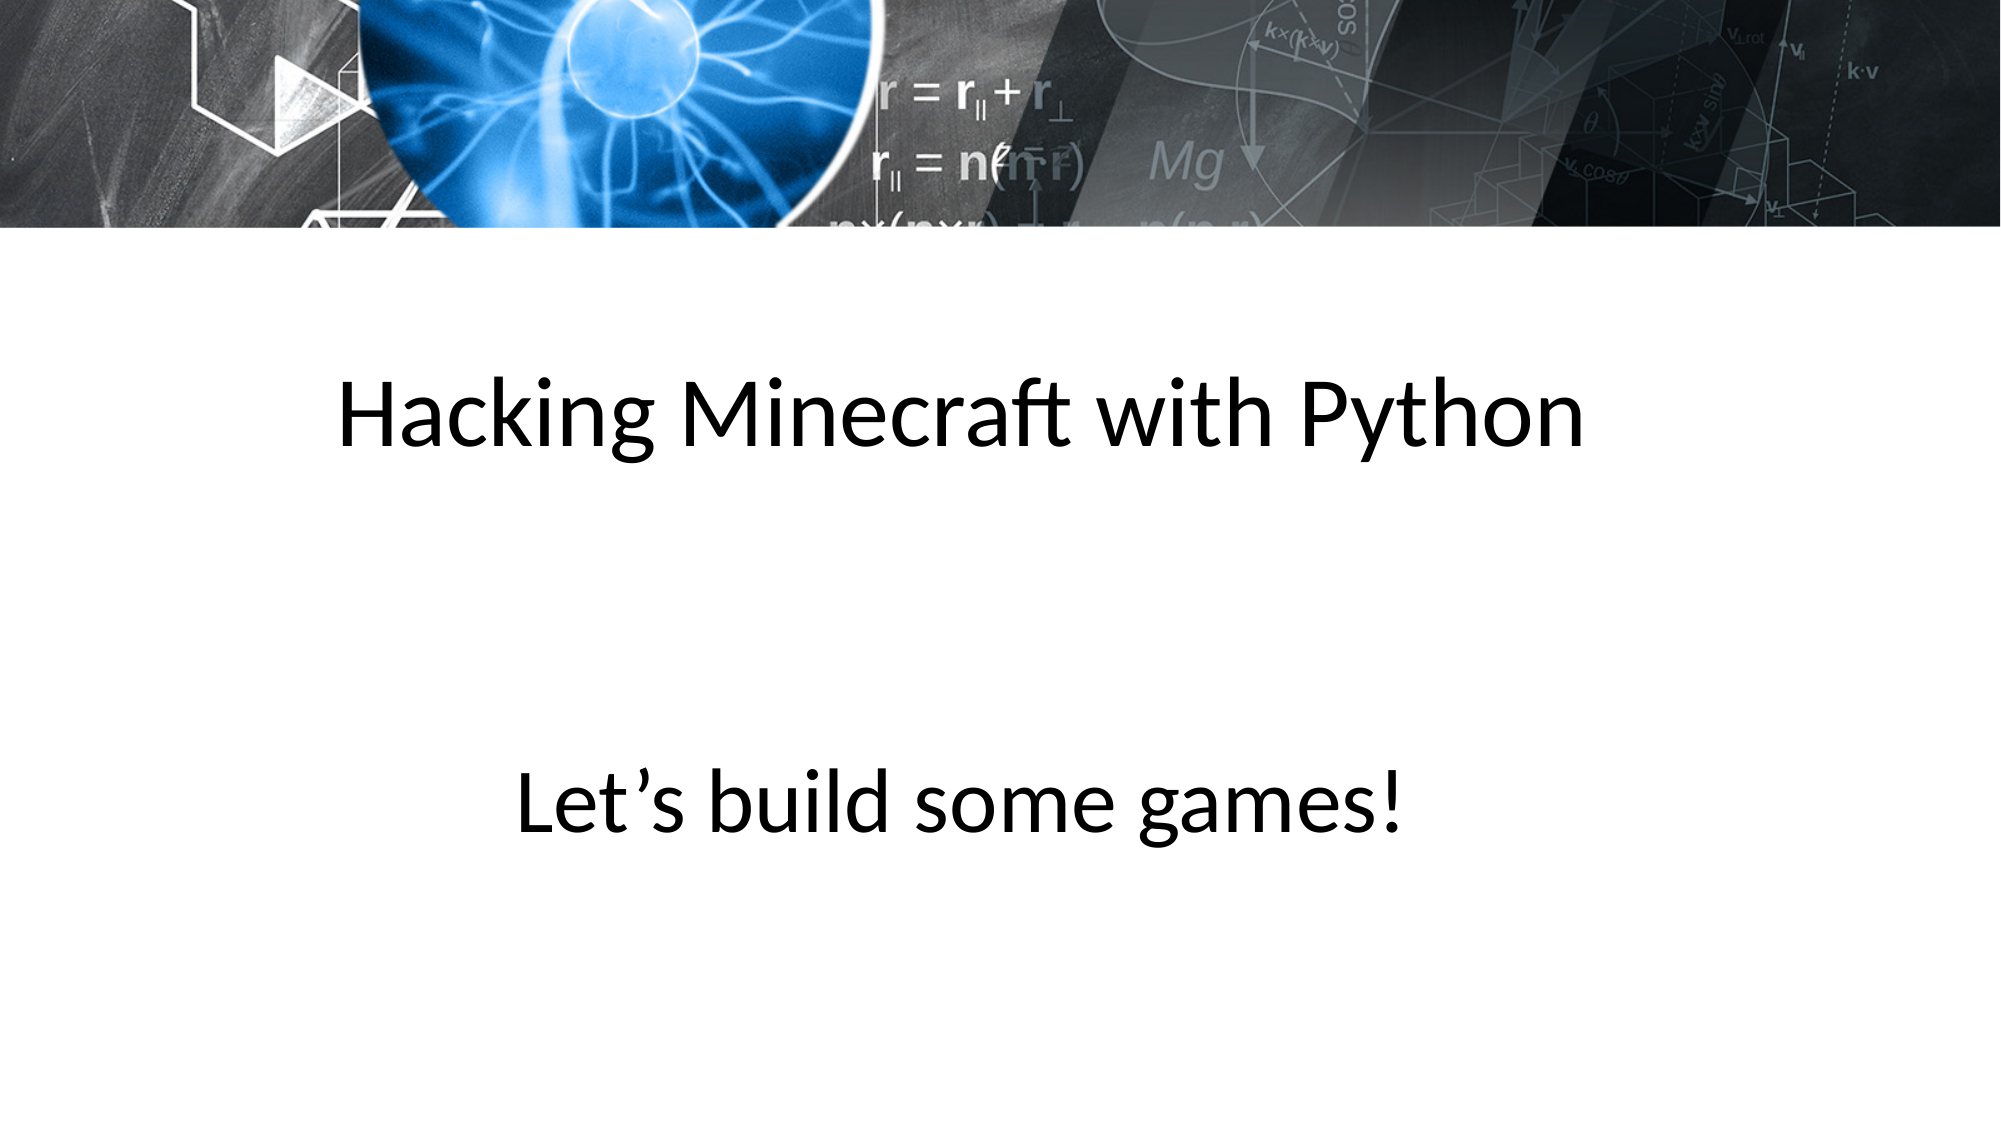

# Hacking Minecraft with Python
Let’s build some games!